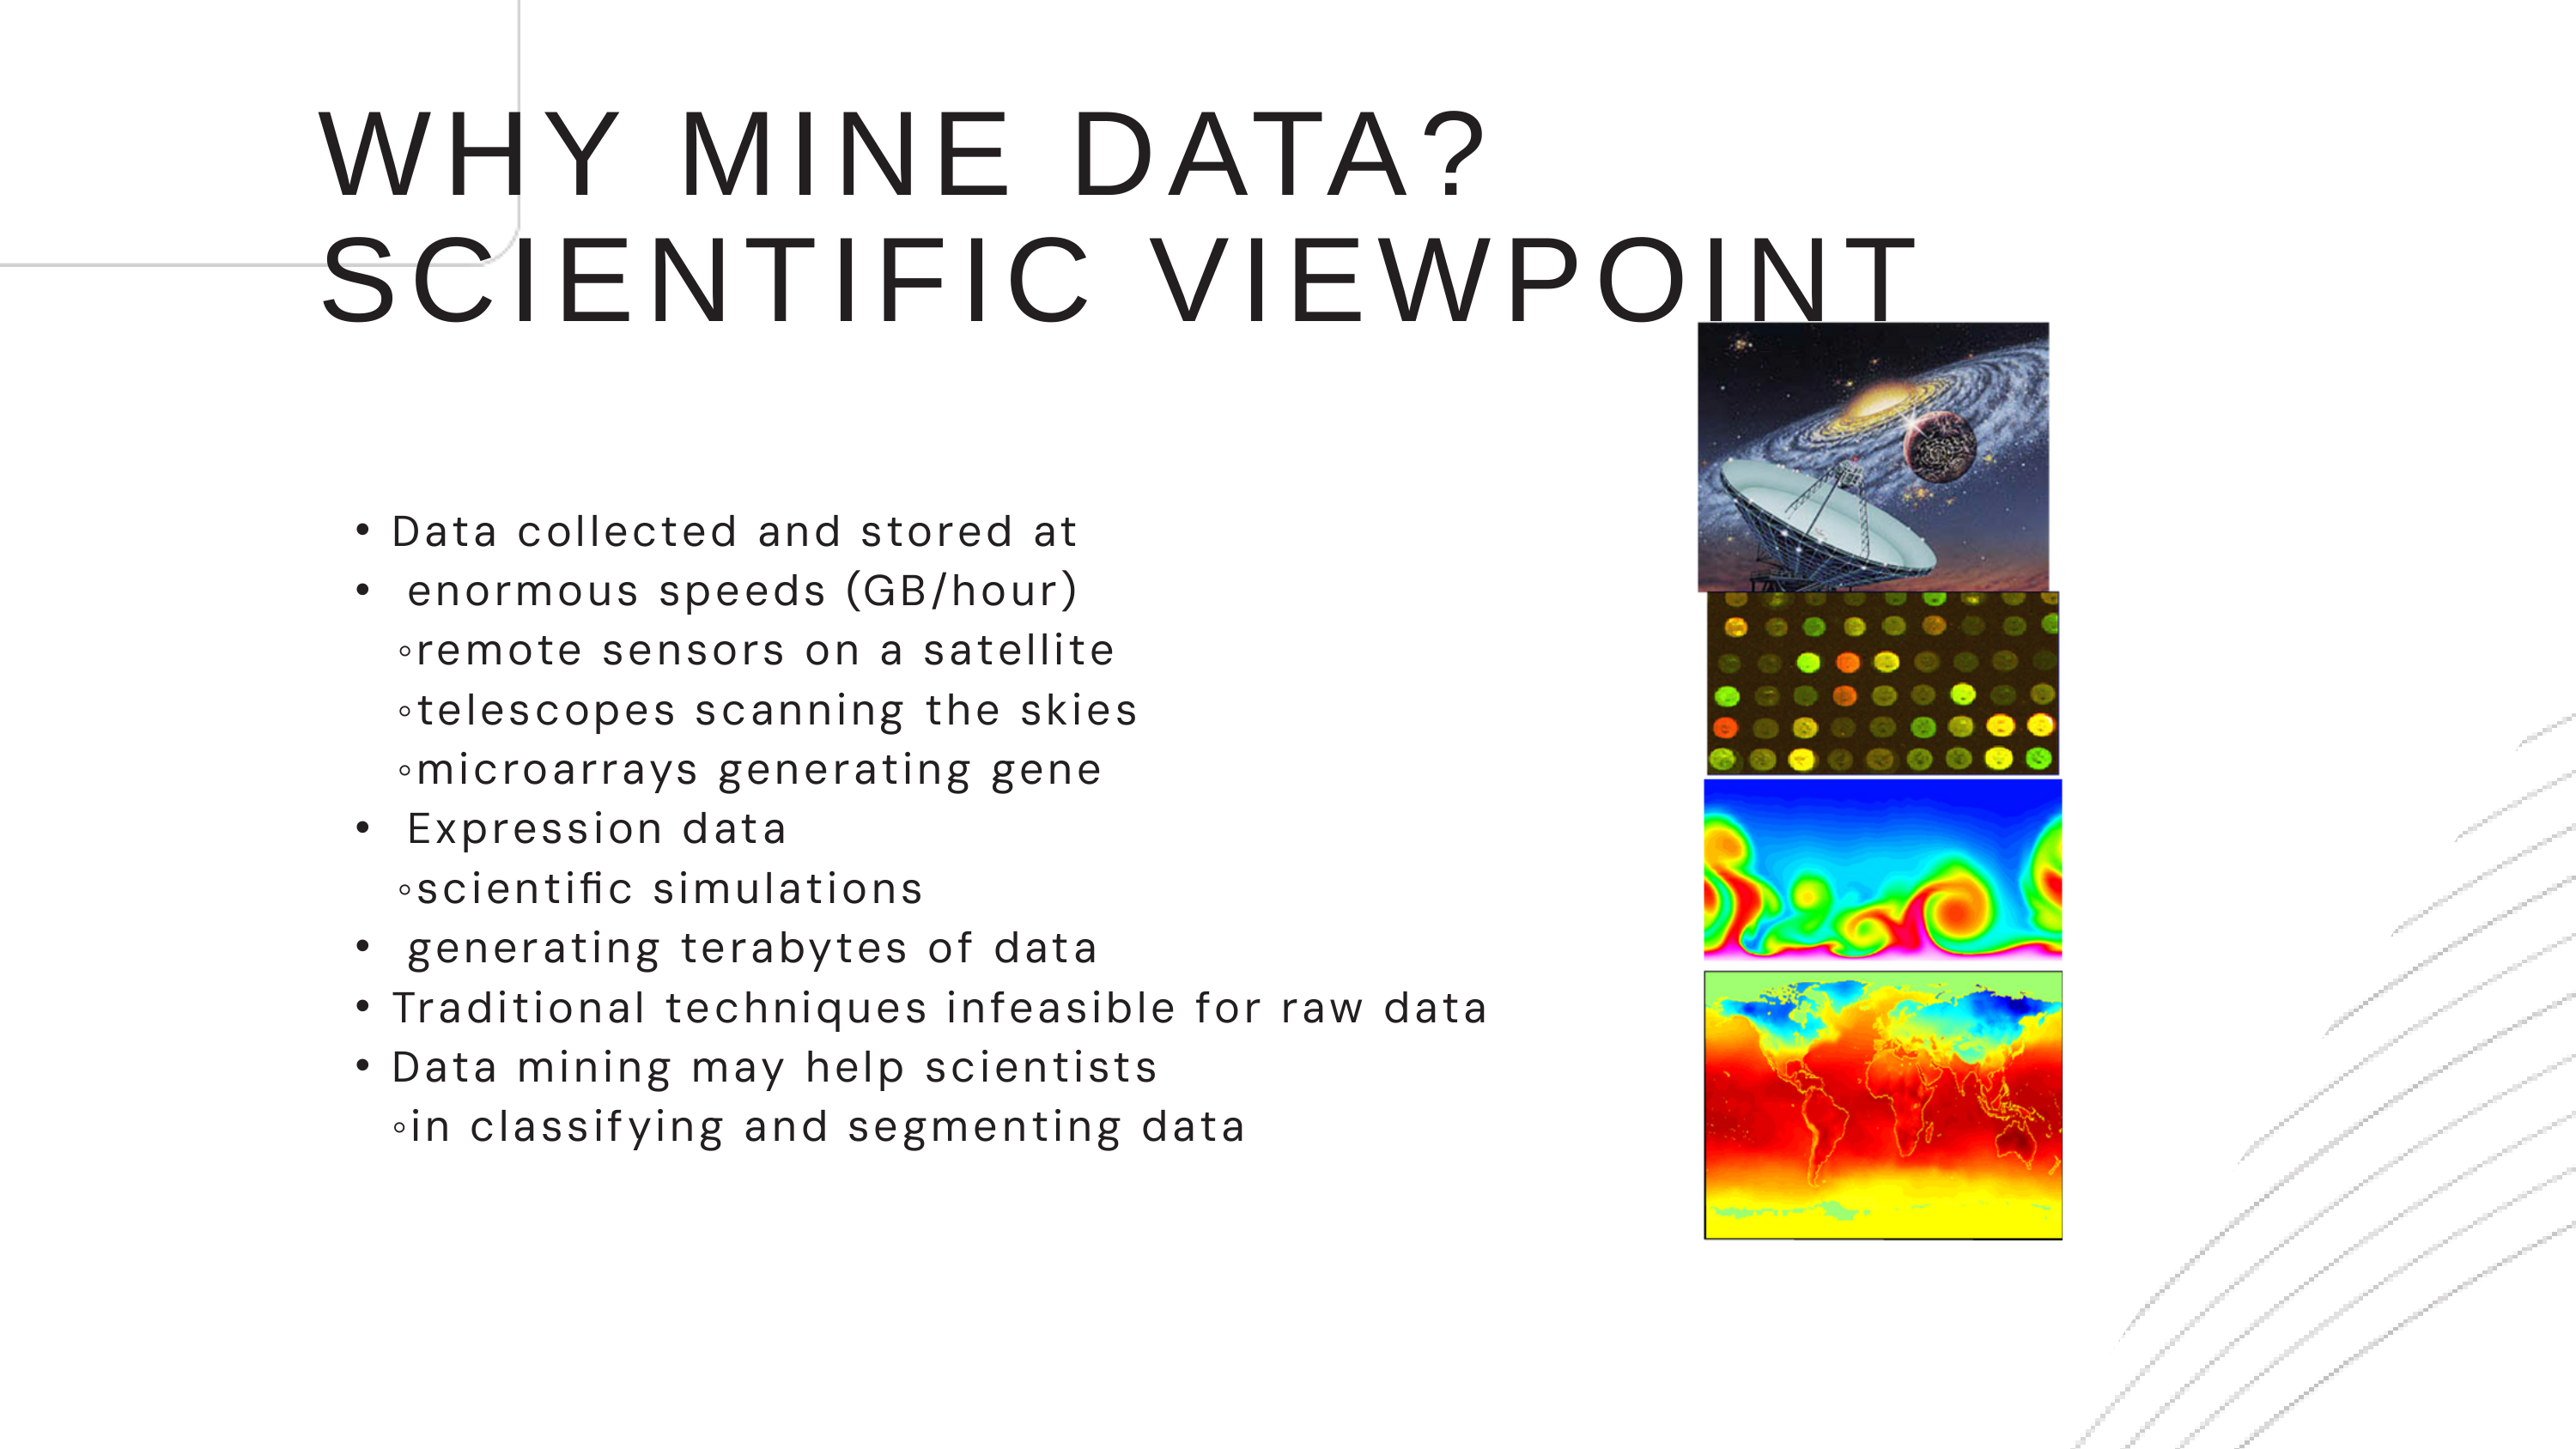

WHY MINE DATA? SCIENTIFIC VIEWPOINT

Data collected and stored at
 enormous speeds (GB/hour)
     ◦remote sensors on a satellite
     ◦telescopes scanning the skies
     ◦microarrays generating gene
 Expression data
     ◦scientific simulations
 generating terabytes of data
Traditional techniques infeasible for raw data
Data mining may help scientists                              ◦in classifying and segmenting data